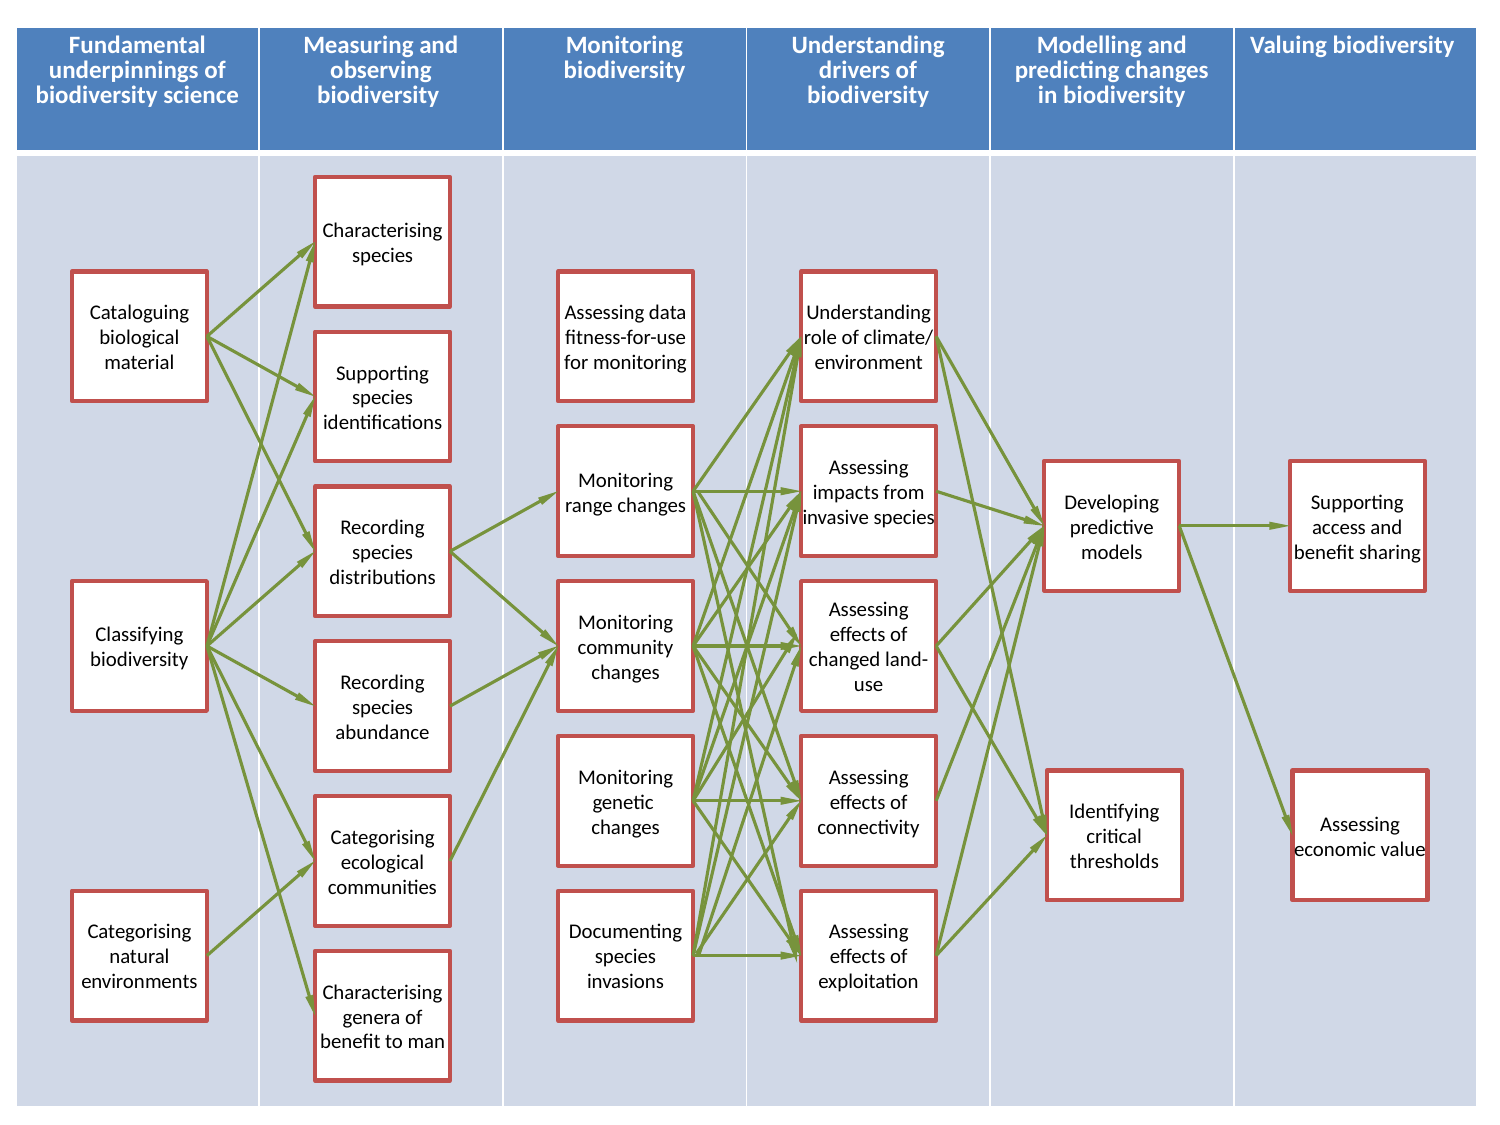

| Fundamental underpinnings of biodiversity science | Measuring and observing biodiversity | Monitoring biodiversity | Understanding drivers of biodiversity | Modelling and predicting changes in biodiversity | Valuing biodiversity |
| --- | --- | --- | --- | --- | --- |
|  |  |  |  |  |  |
Characterising species
Supporting species identifications
Recording species distributions
Recording species abundance
Categorising ecological communities
Characterising genera of benefit to man
Cataloguing
biological
material
Classifying
biodiversity
Categorising natural environments
Assessing data fitness-for-use for monitoring
Monitoring range changes
Monitoring community changes
Monitoring genetic  changes
Documenting species invasions
Understanding role of climate/ environment
Assessing impacts from invasive species
Assessing effects of changed land-use
Assessing effects of connectivity
Assessing effects of exploitation
Developing predictive models
Identifying critical thresholds
Supporting access and benefit sharing
Assessing economic value